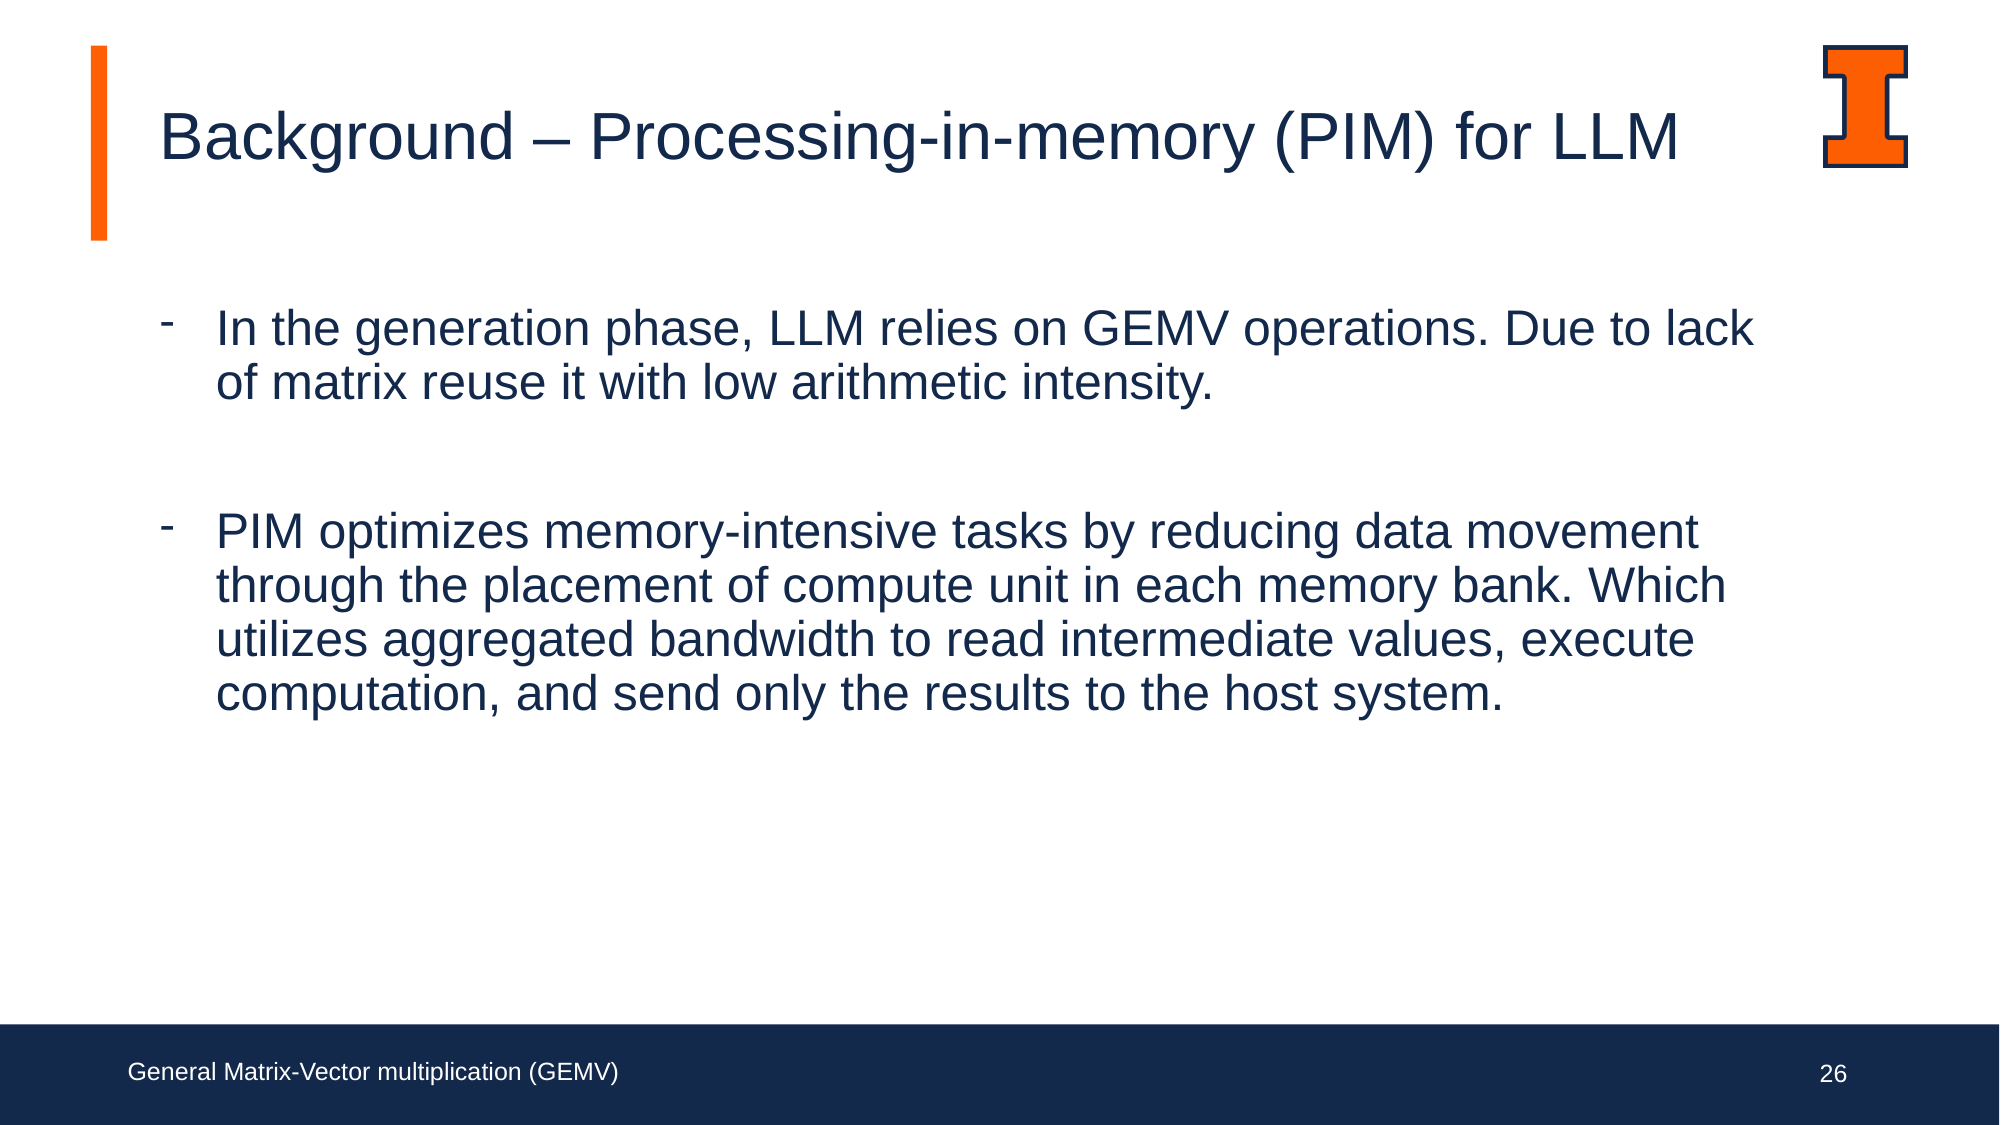

Background – Processing-in-memory (PIM) for LLM
In the generation phase, LLM relies on GEMV operations. Due to lack of matrix reuse it with low arithmetic intensity.

PIM optimizes memory-intensive tasks by reducing data movement through the placement of compute unit in each memory bank. Which utilizes aggregated bandwidth to read intermediate values, execute computation, and send only the results to the host system.
General Matrix-Vector multiplication (GEMV)
26